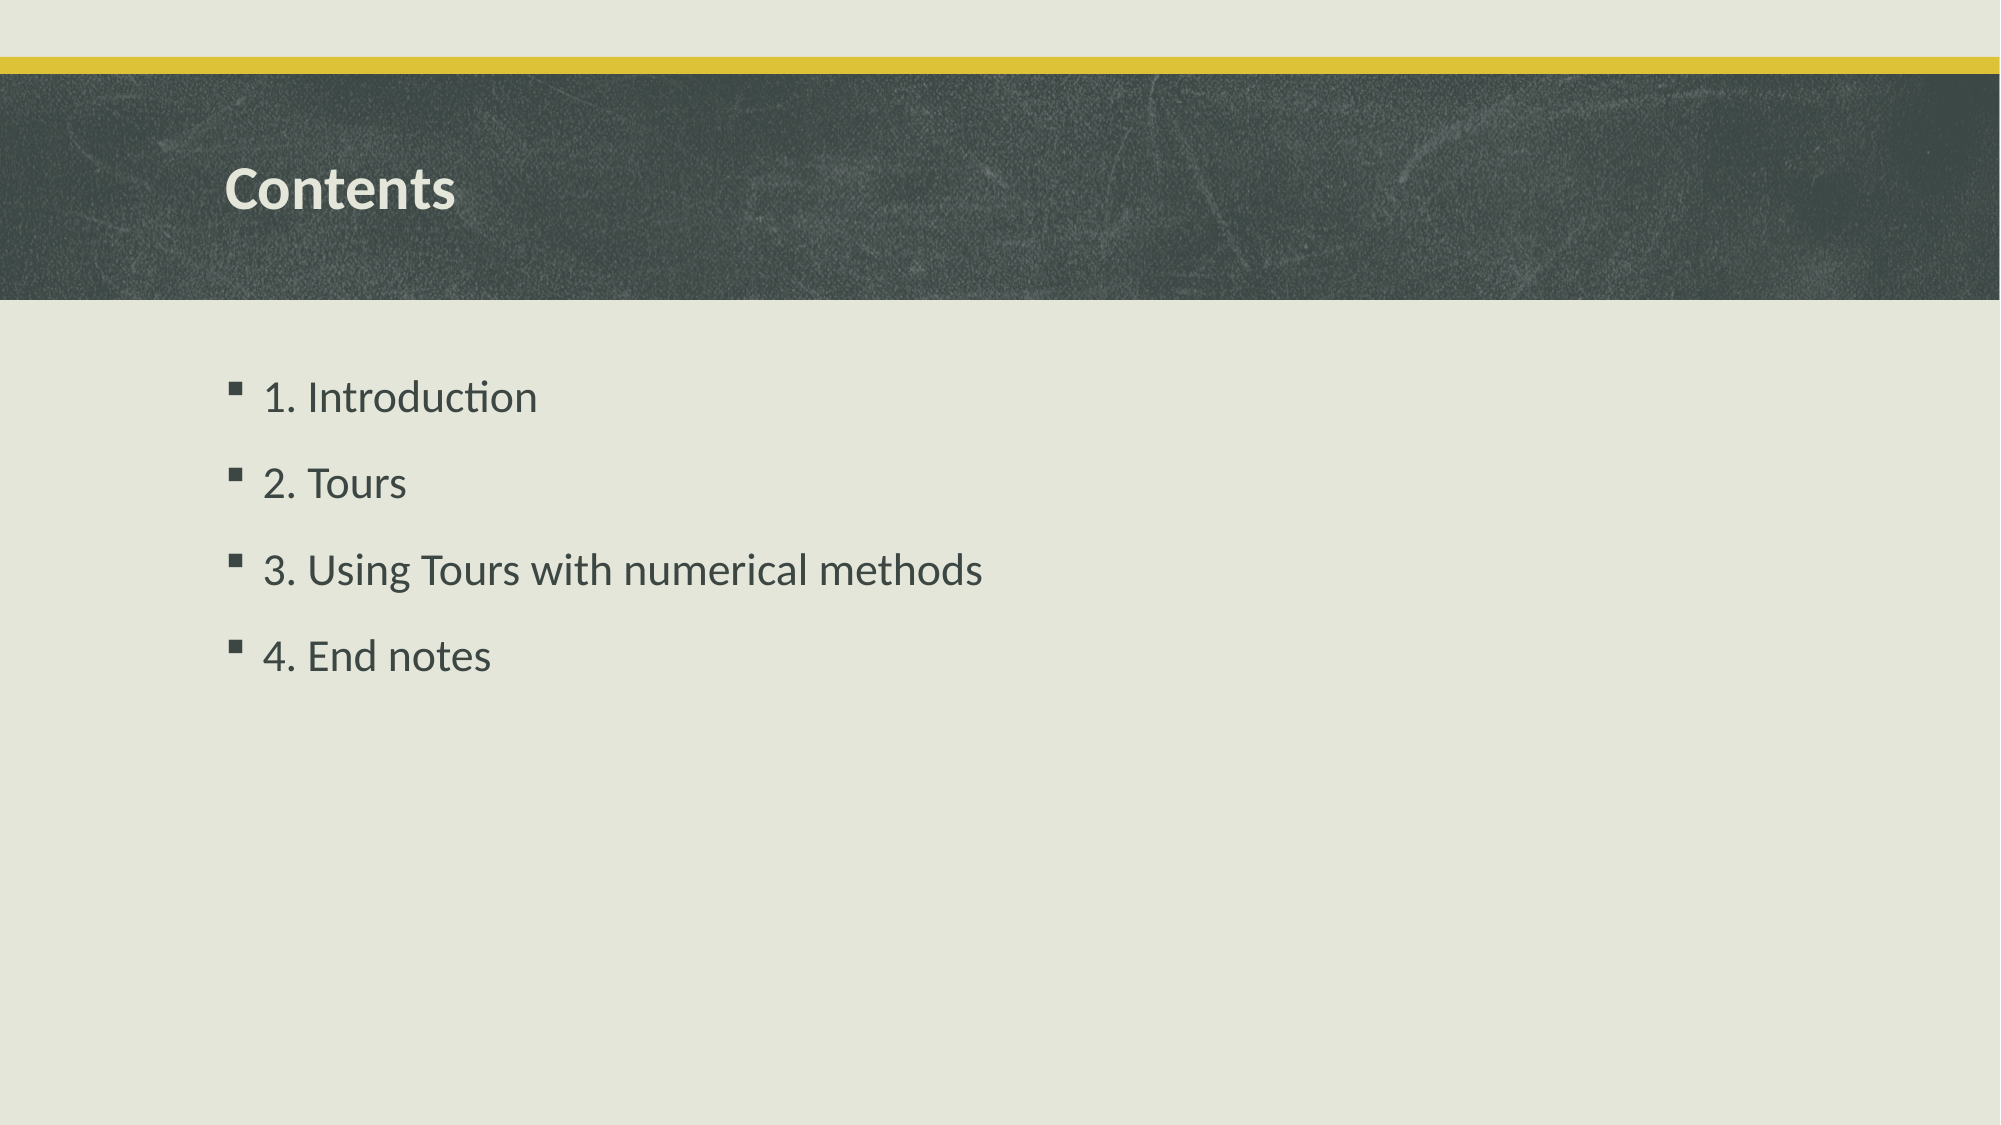

# Contents
1. Introduction
2. Tours
3. Using Tours with numerical methods
4. End notes